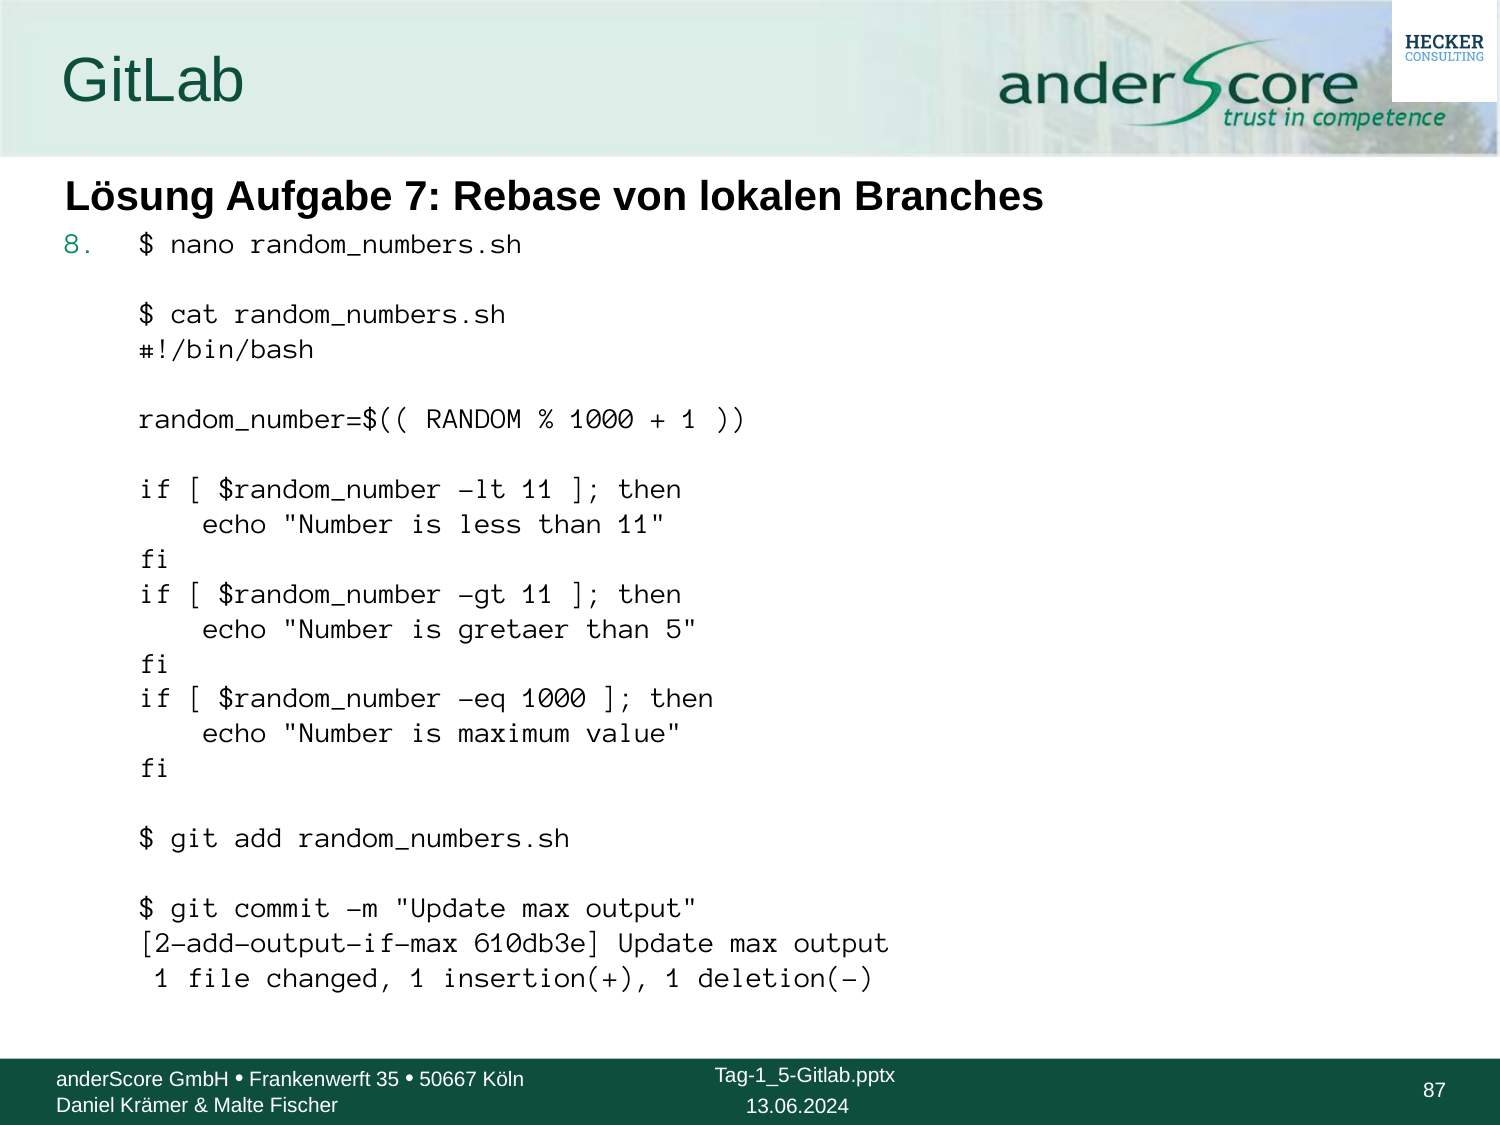

# GitLab
Lösung Aufgabe 7: Rebase von lokalen Branches
$ nano random_numbers.sh
$ cat random_numbers.sh
#!/bin/bash
random_number=$(( RANDOM % 1000 + 1 ))
if [ $random_number -lt 11 ]; then
    echo "Number is less than 11"
fi
if [ $random_number -gt 11 ]; then
    echo "Number is gretaer than 5"
fi
if [ $random_number -eq 1000 ]; then
    echo "Number is maximum value"
fi
$ git add random_numbers.sh
$ git commit -m "Update max output"
[2-add-output-if-max 610db3e] Update max output
 1 file changed, 1 insertion(+), 1 deletion(-)